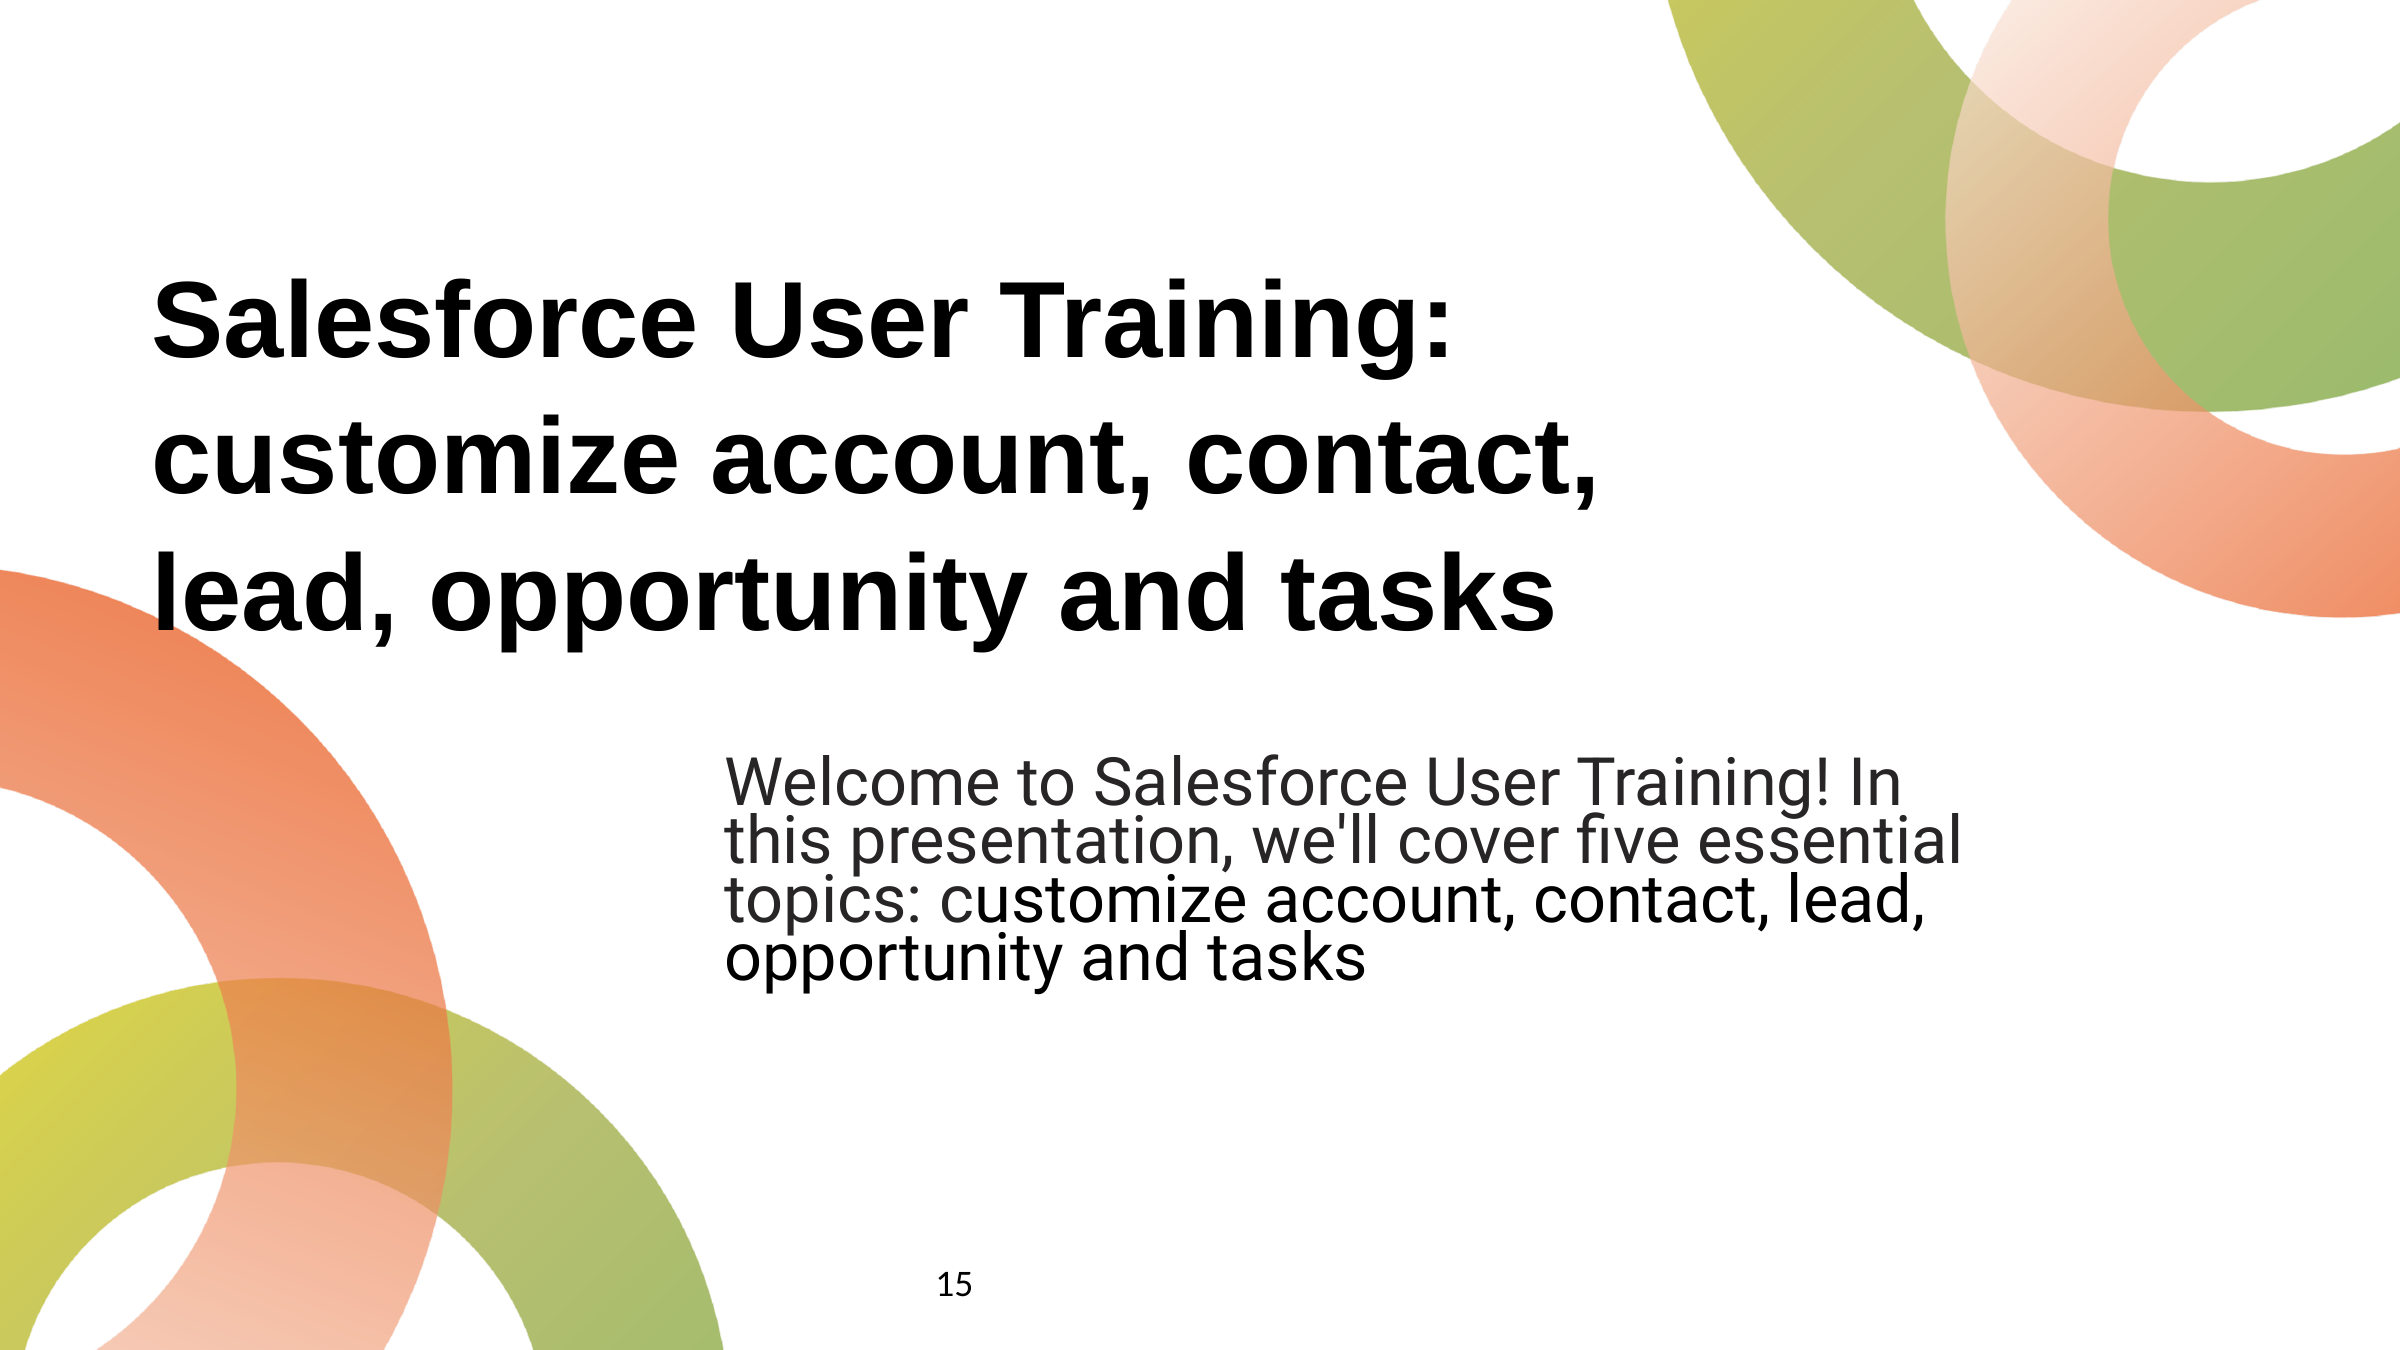

Salesforce User Training: customize account, contact, lead, opportunity and tasks
Welcome to Salesforce User Training! In this presentation, we'll cover five essential topics: customize account, contact, lead, opportunity and tasks
15